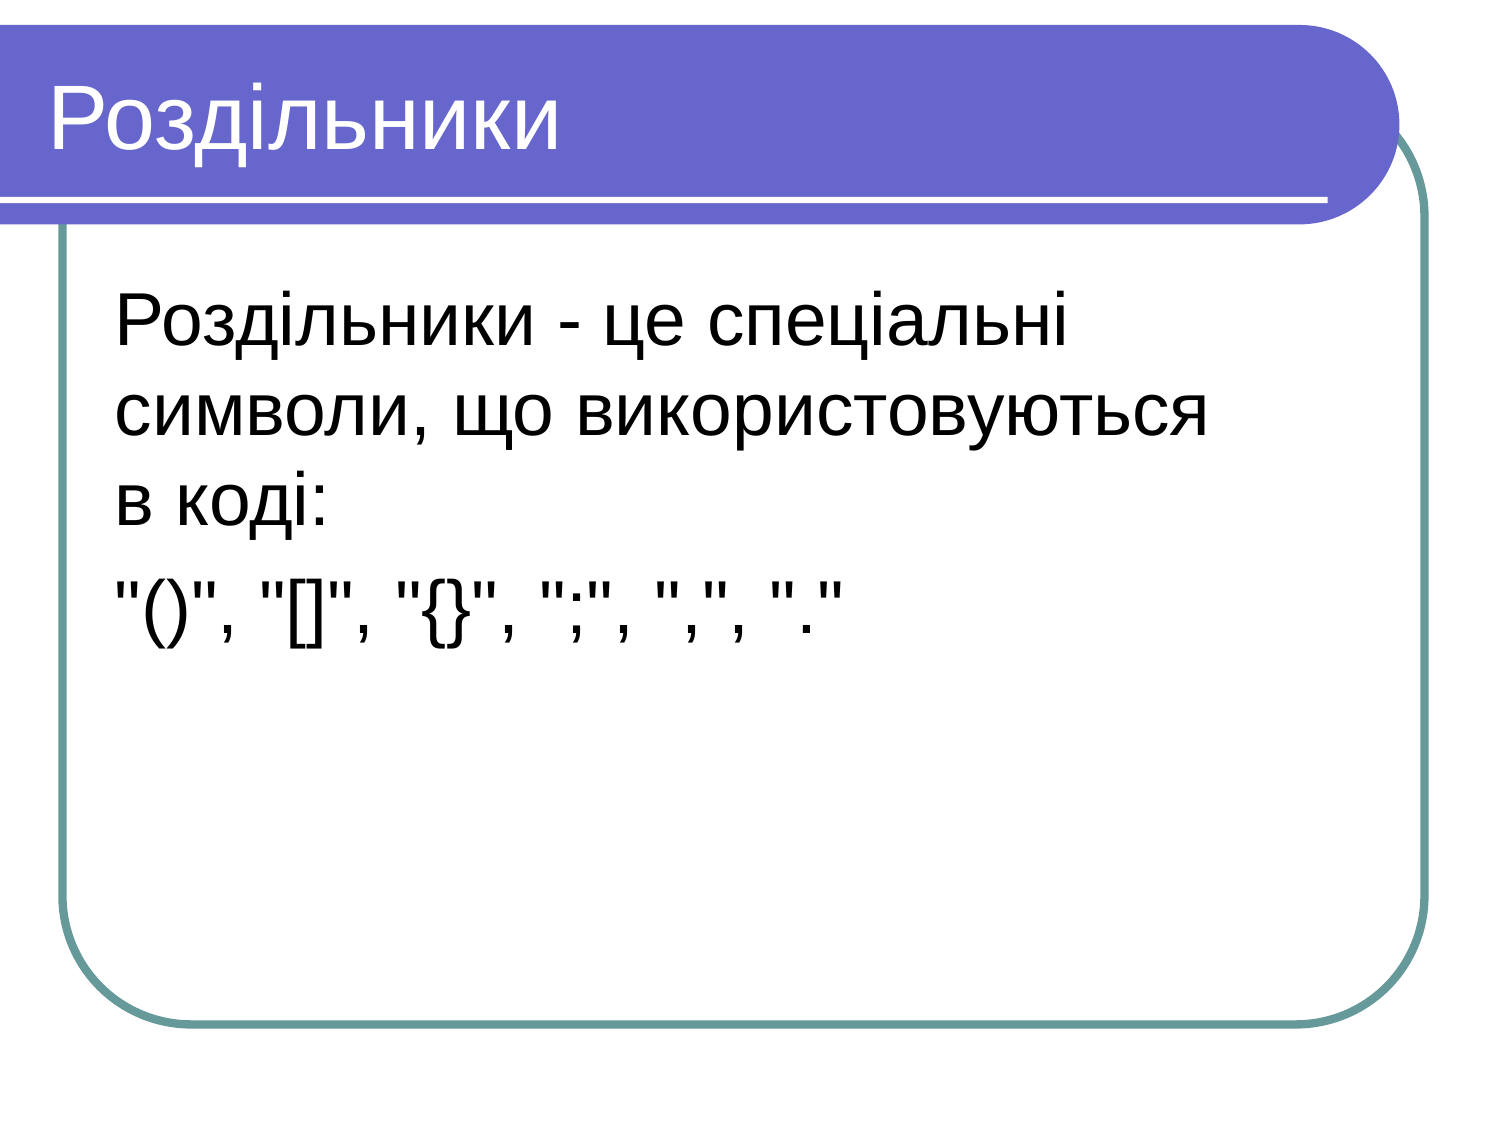

Роздільники
Роздільники - це спеціальні символи, що використовуються       в коді:
"()", "[]", "{}", ";", ",", "."